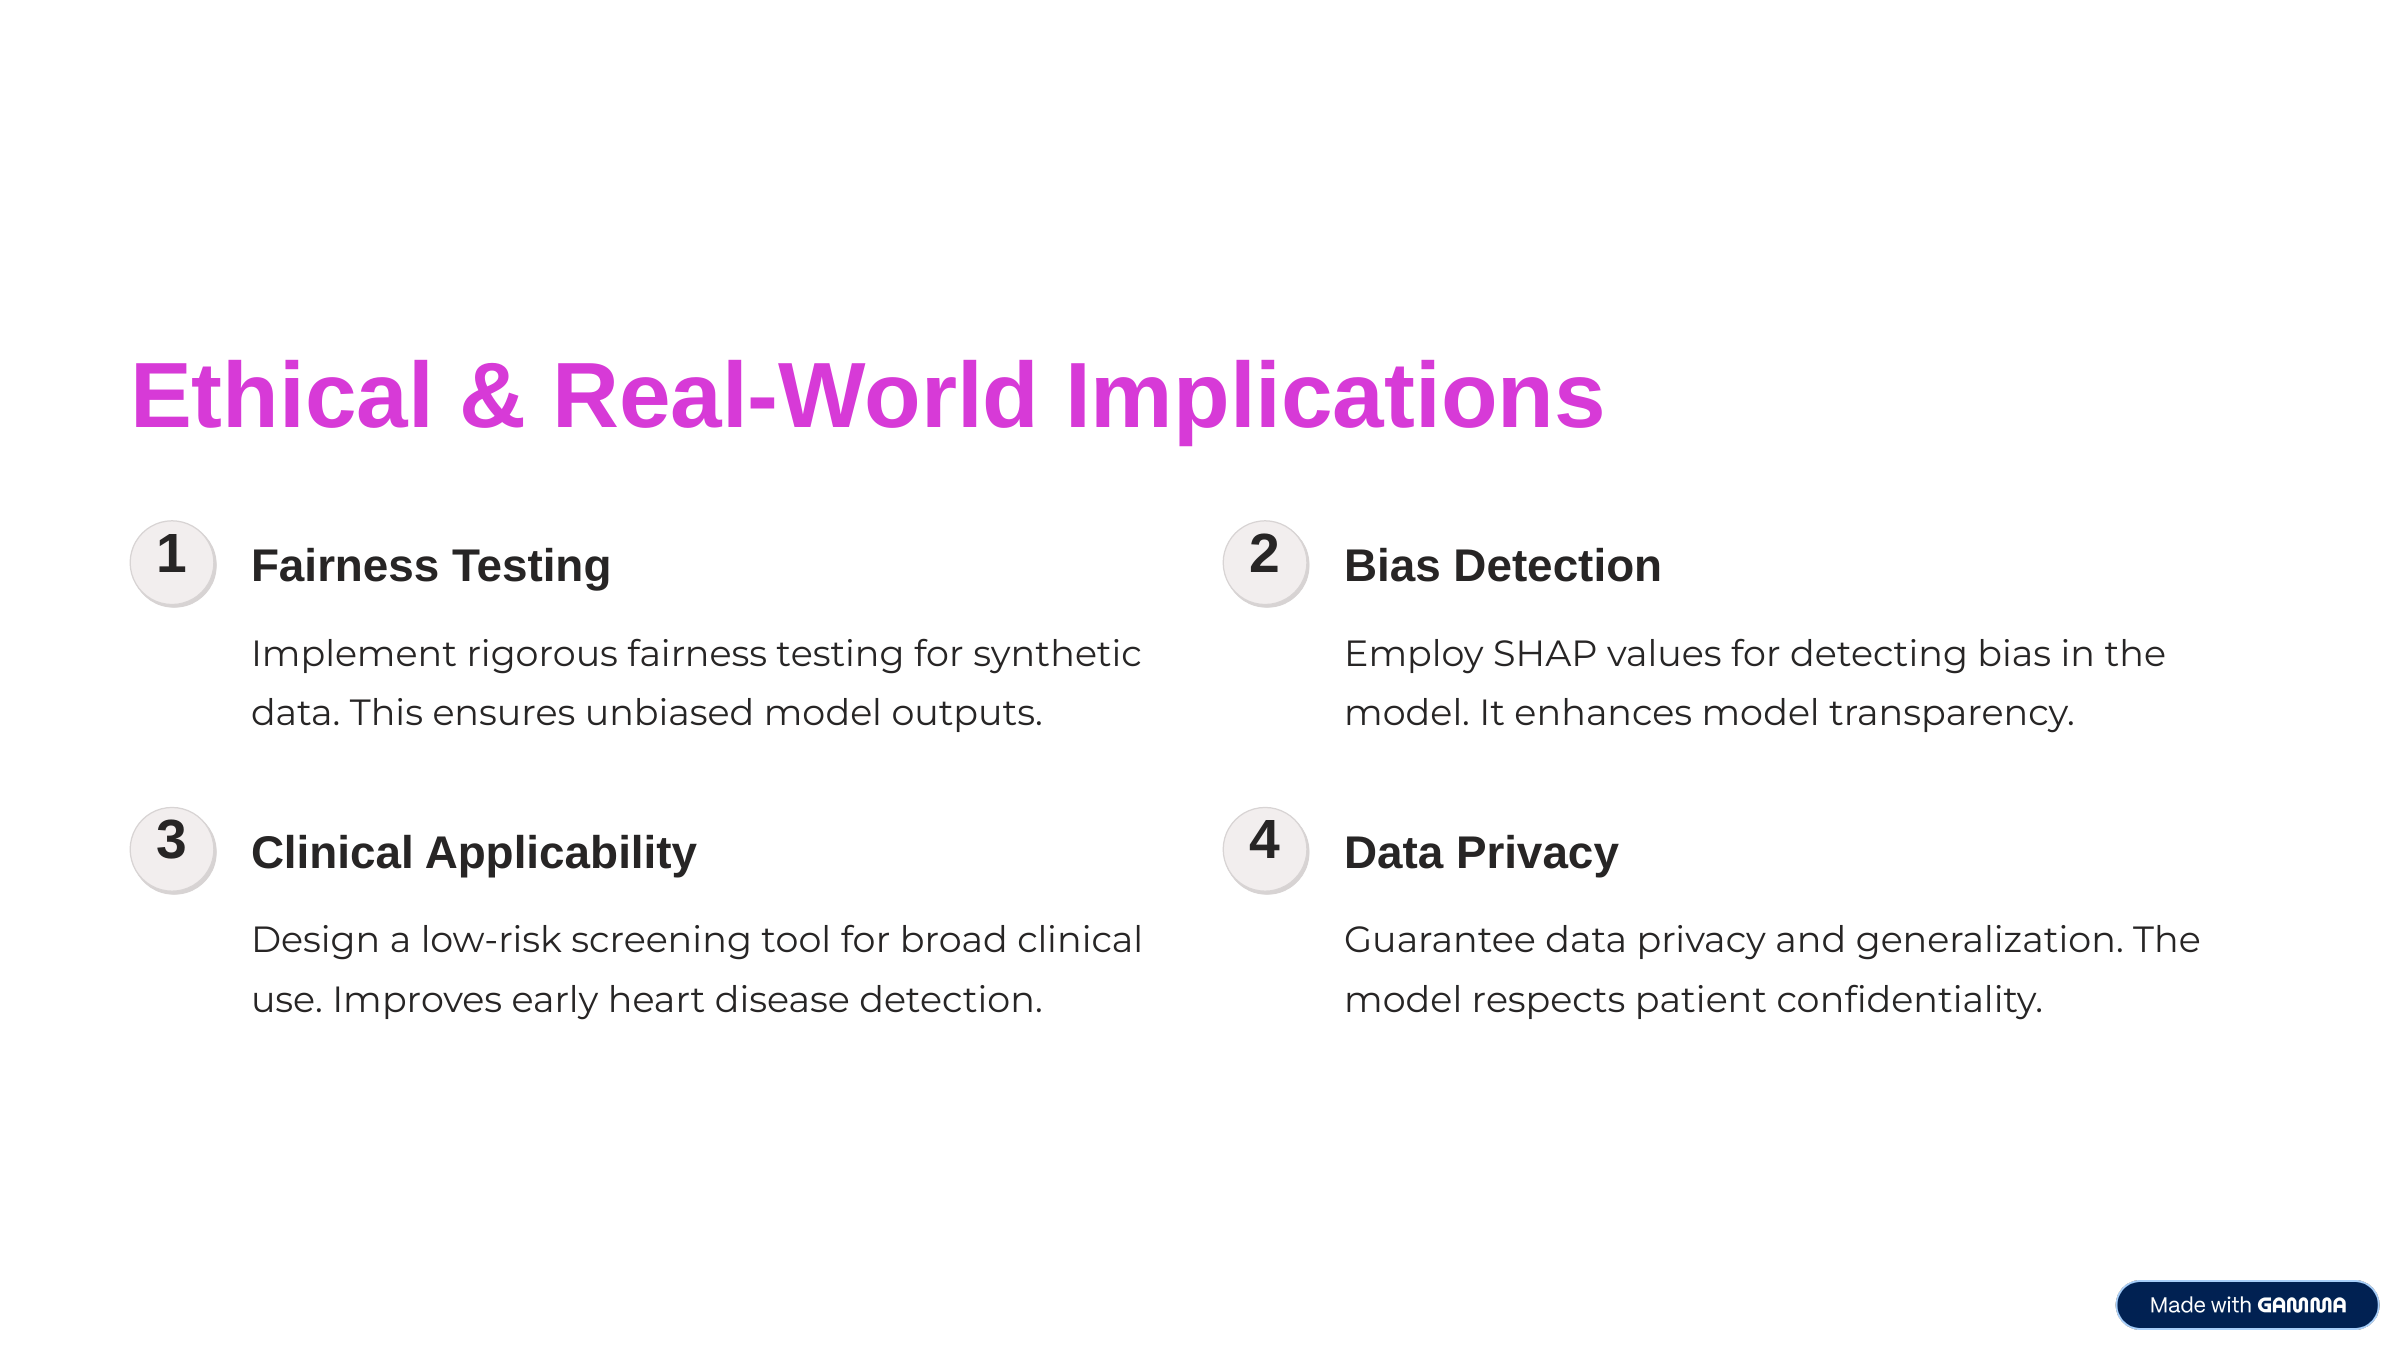

Ethical & Real-World Implications

1
2
Fairness Testing
Bias Detection
Implement rigorous fairness testing for synthetic data. This ensures unbiased model outputs.
Employ SHAP values for detecting bias in the model. It enhances model transparency.

3
4
Clinical Applicability
Data Privacy
Design a low-risk screening tool for broad clinical use. Improves early heart disease detection.
Guarantee data privacy and generalization. The model respects patient confidentiality.